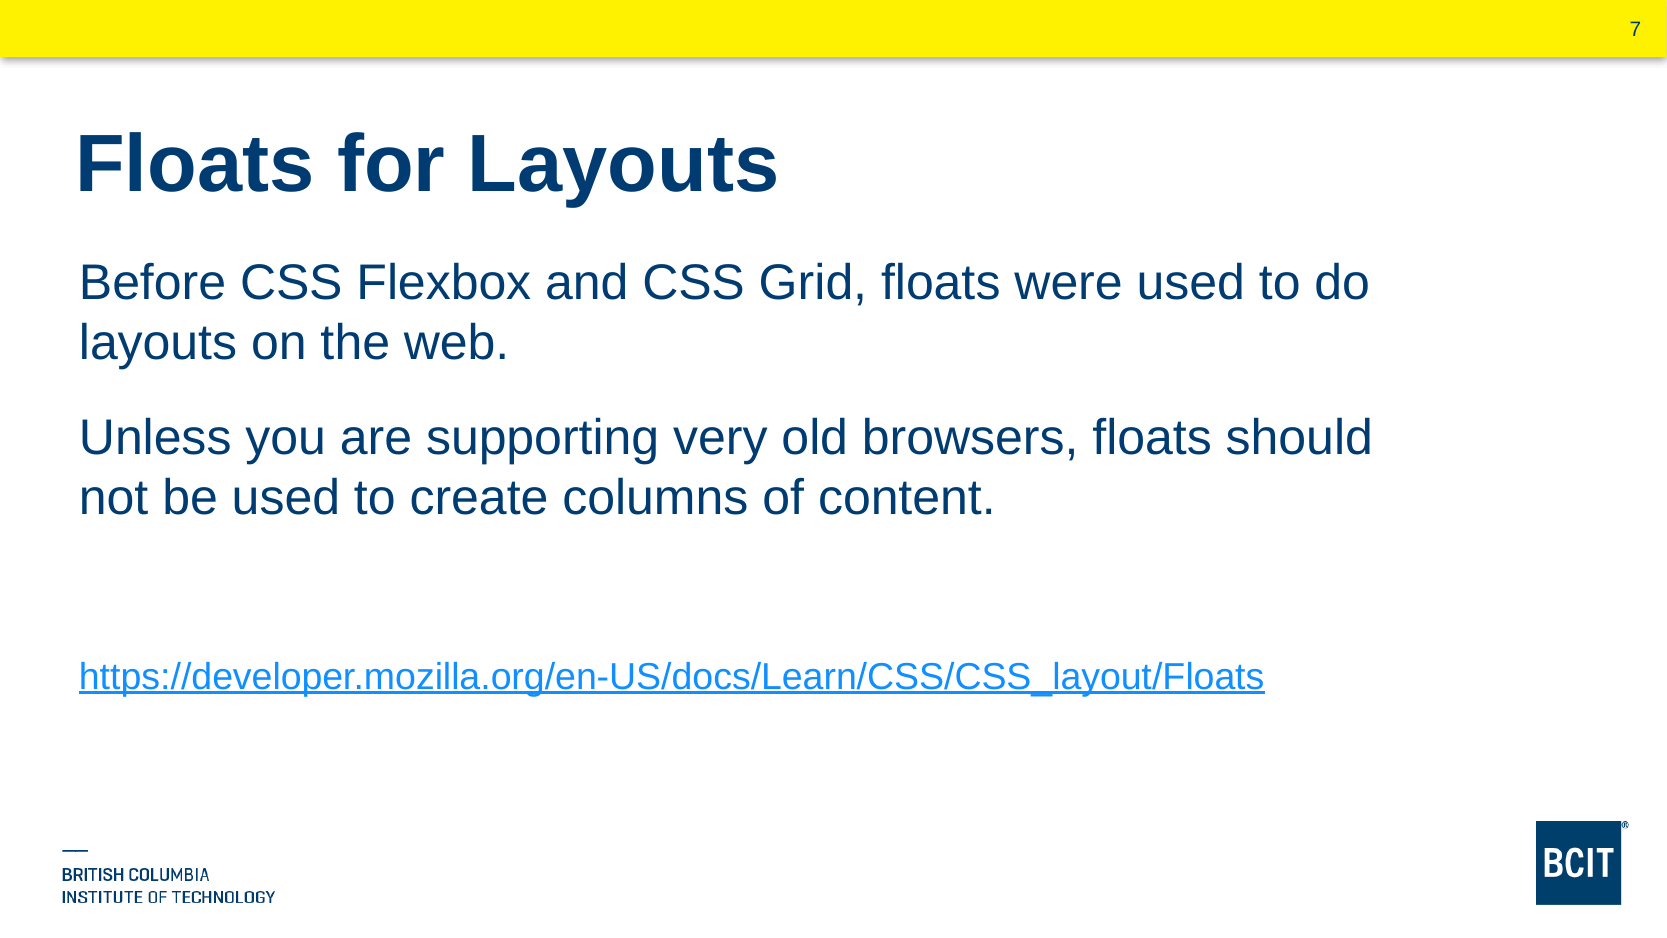

# Floats for Layouts
Before CSS Flexbox and CSS Grid, floats were used to do layouts on the web.
Unless you are supporting very old browsers, floats should not be used to create columns of content.

https://developer.mozilla.org/en-US/docs/Learn/CSS/CSS_layout/Floats